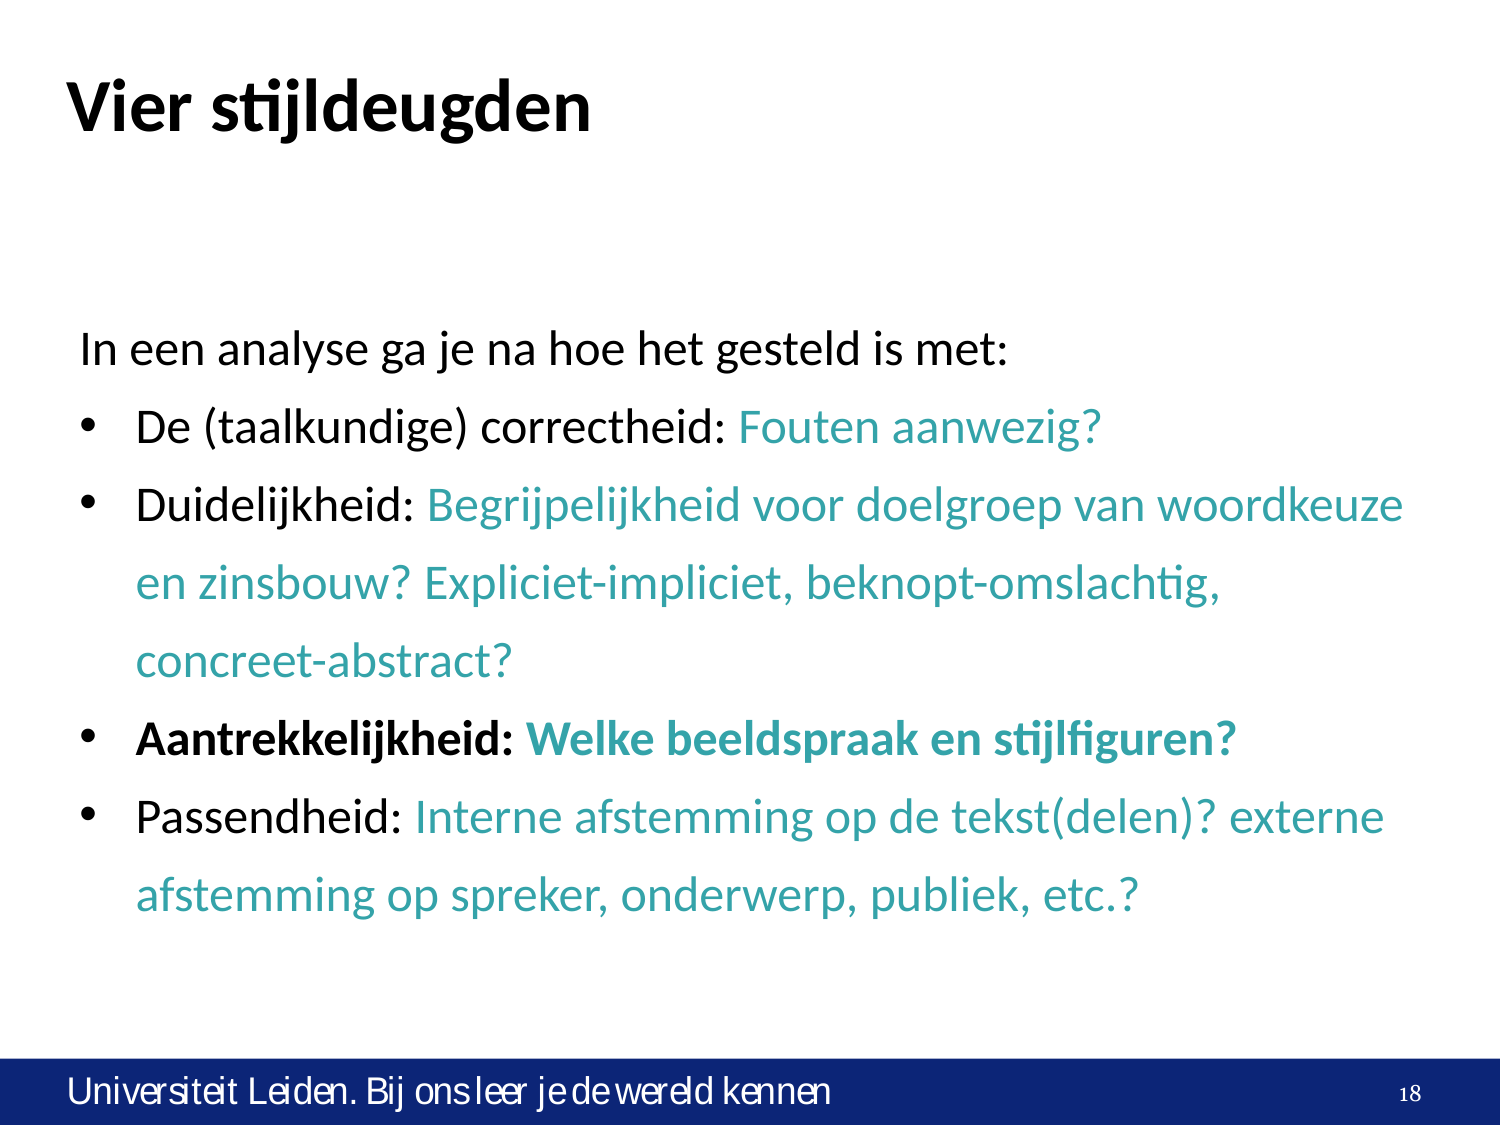

# Vier stijldeugden
In een analyse ga je na hoe het gesteld is met:
De (taalkundige) correctheid: Fouten aanwezig?
Duidelijkheid: Begrijpelijkheid voor doelgroep van woordkeuze en zinsbouw? Expliciet-impliciet, beknopt-omslachtig, concreet-abstract?
Aantrekkelijkheid: Welke beeldspraak en stijlfiguren?
Passendheid: Interne afstemming op de tekst(delen)? externe afstemming op spreker, onderwerp, publiek, etc.?